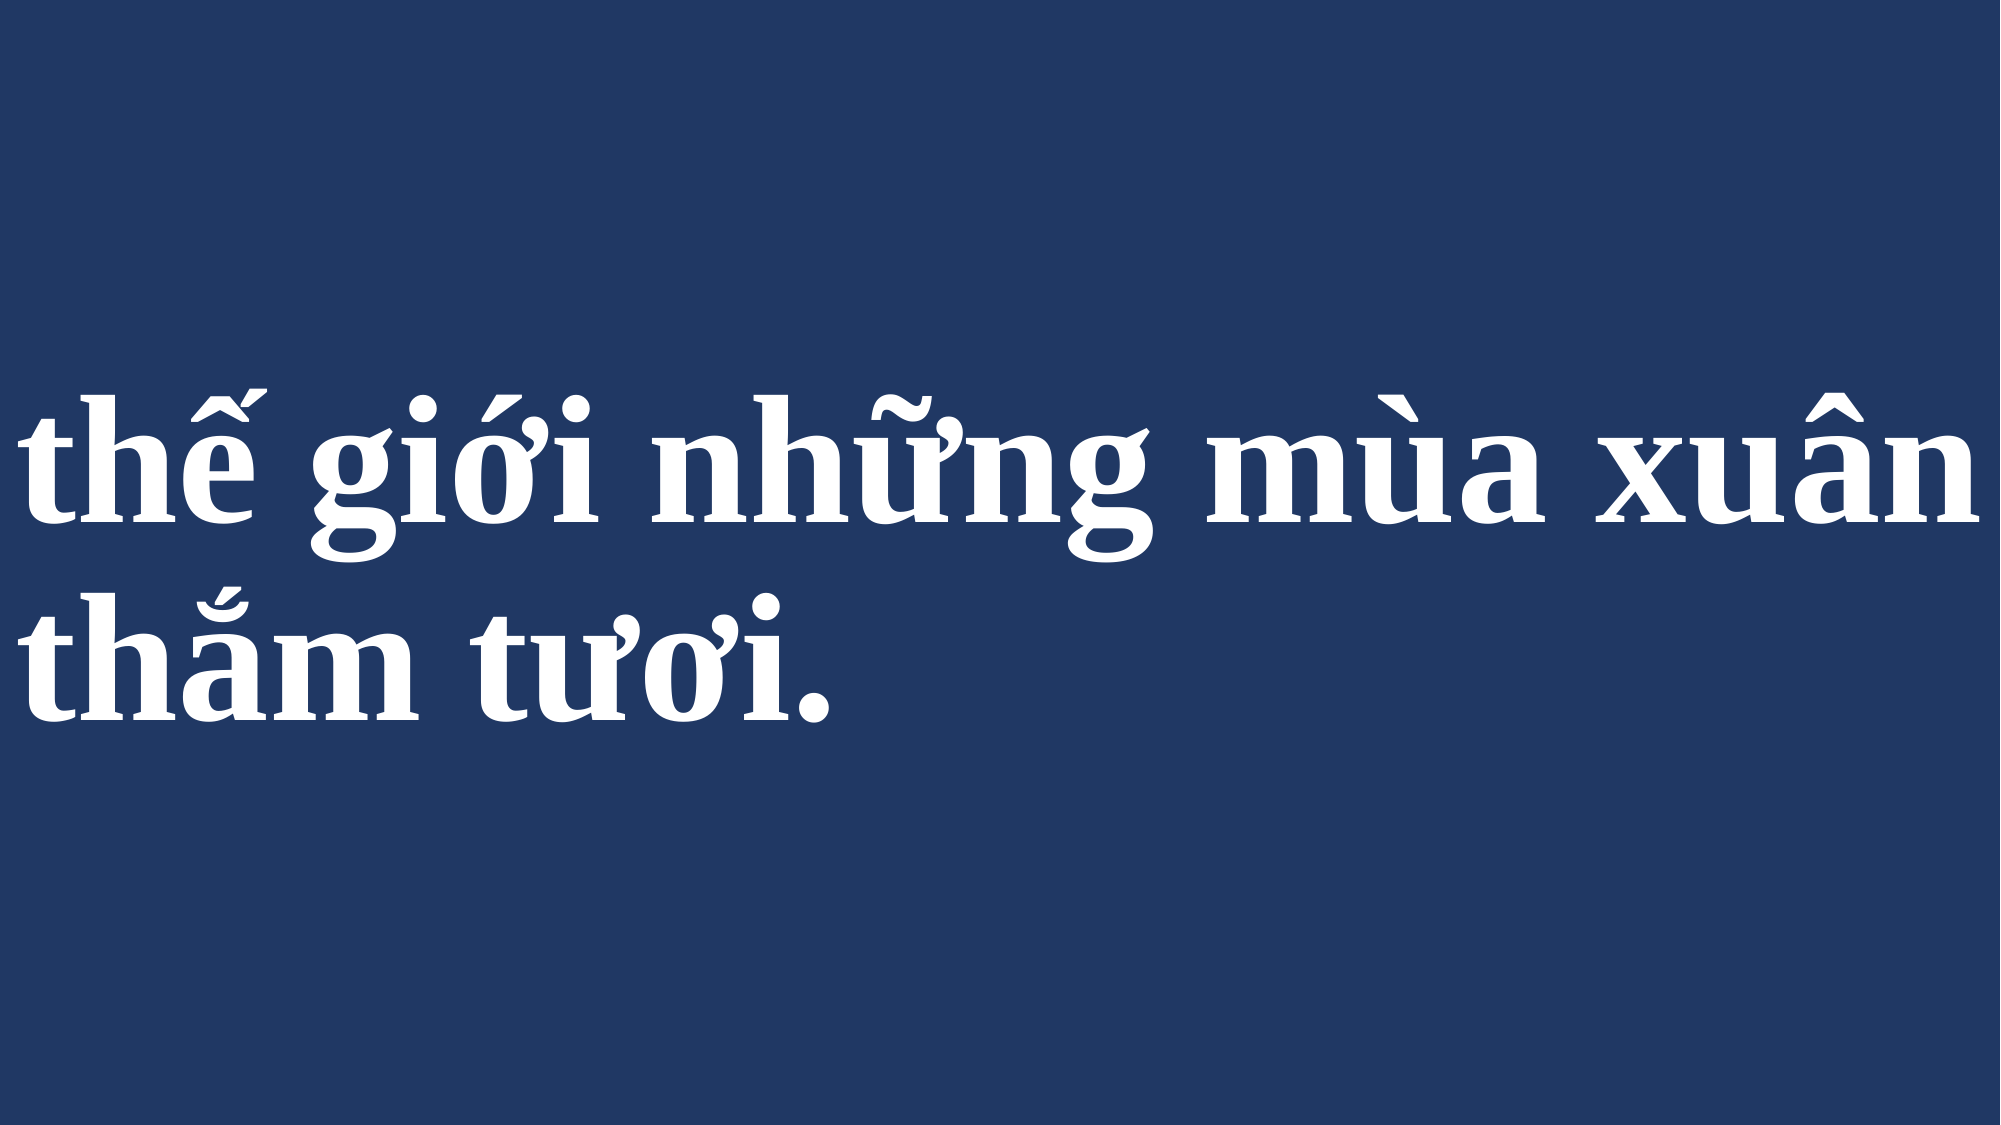

# thế giới những mùa xuân thắm tươi.